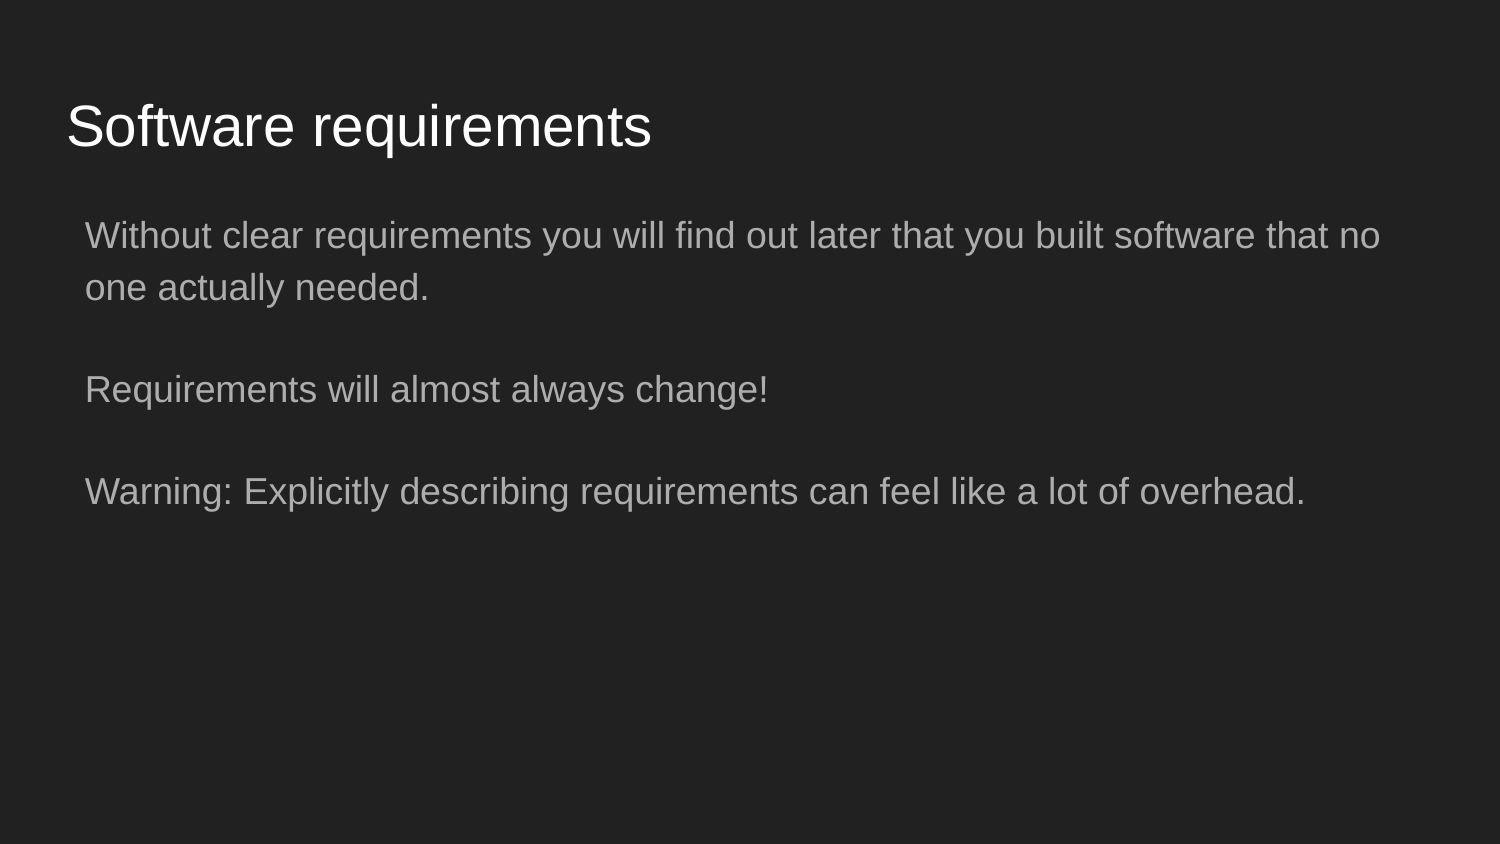

# Software requirements
Without clear requirements you will find out later that you built software that no one actually needed.

Requirements will almost always change!

Warning: Explicitly describing requirements can feel like a lot of overhead.